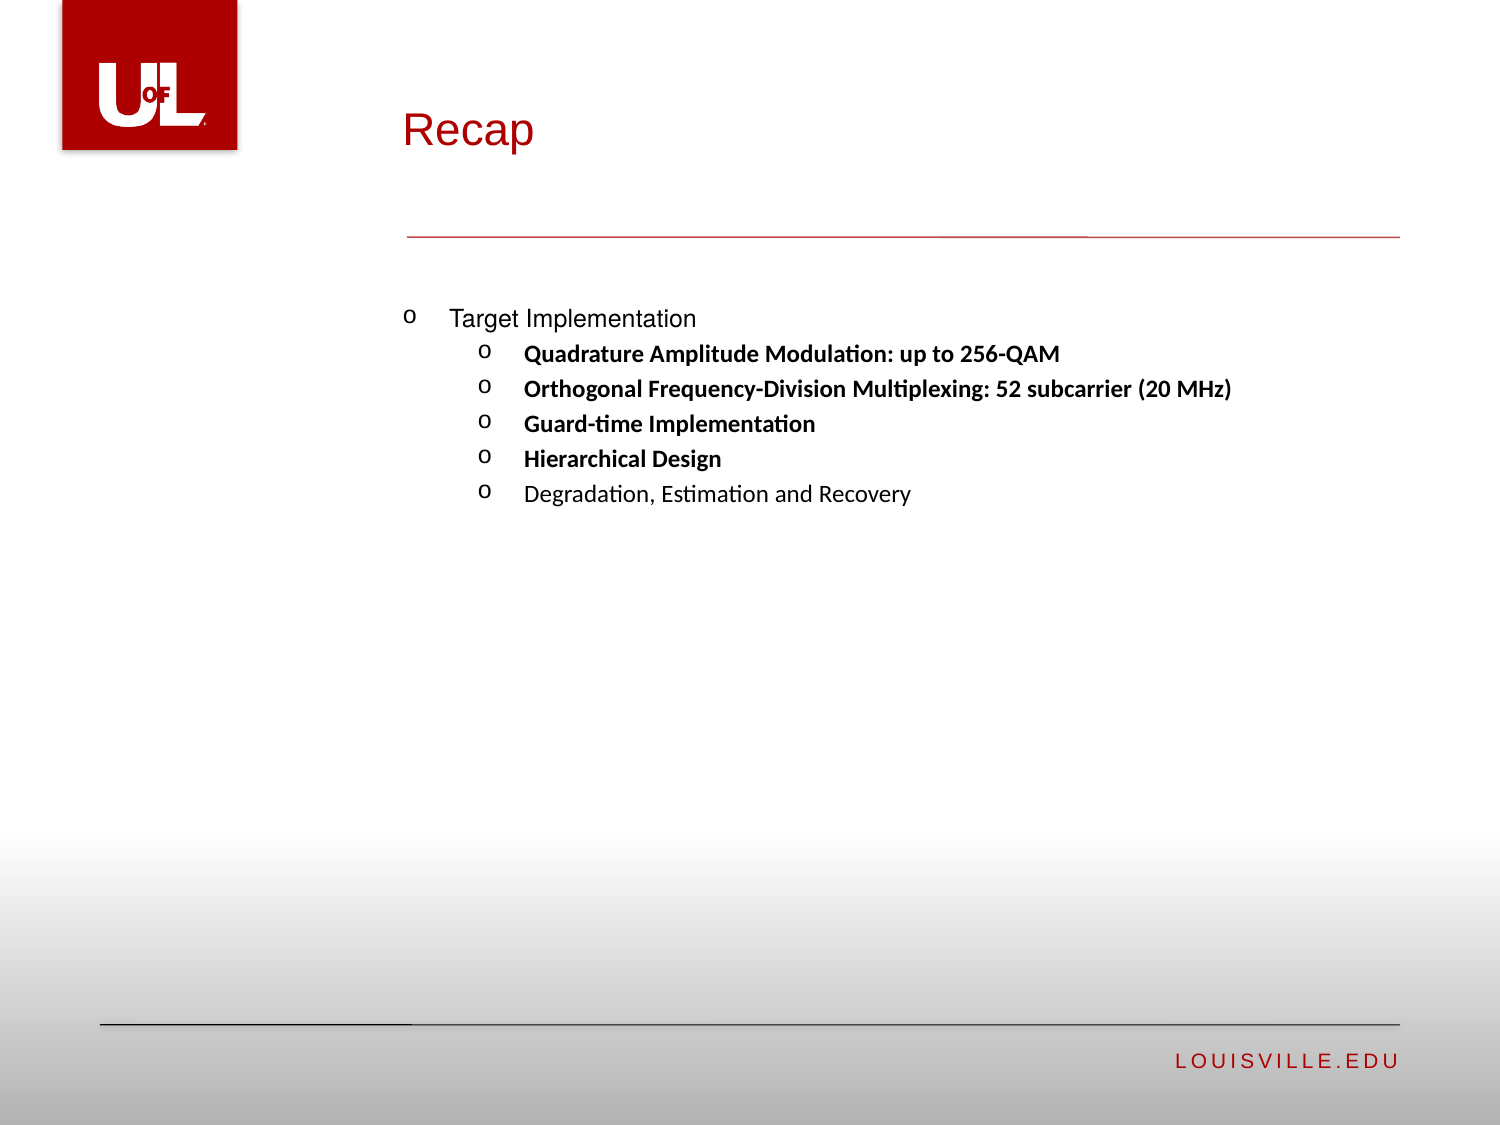

Recap

Target Implementation
Quadrature Amplitude Modulation: up to 256-QAM
Orthogonal Frequency-Division Multiplexing: 52 subcarrier (20 MHz)
Guard-time Implementation
Hierarchical Design
Degradation, Estimation and Recovery